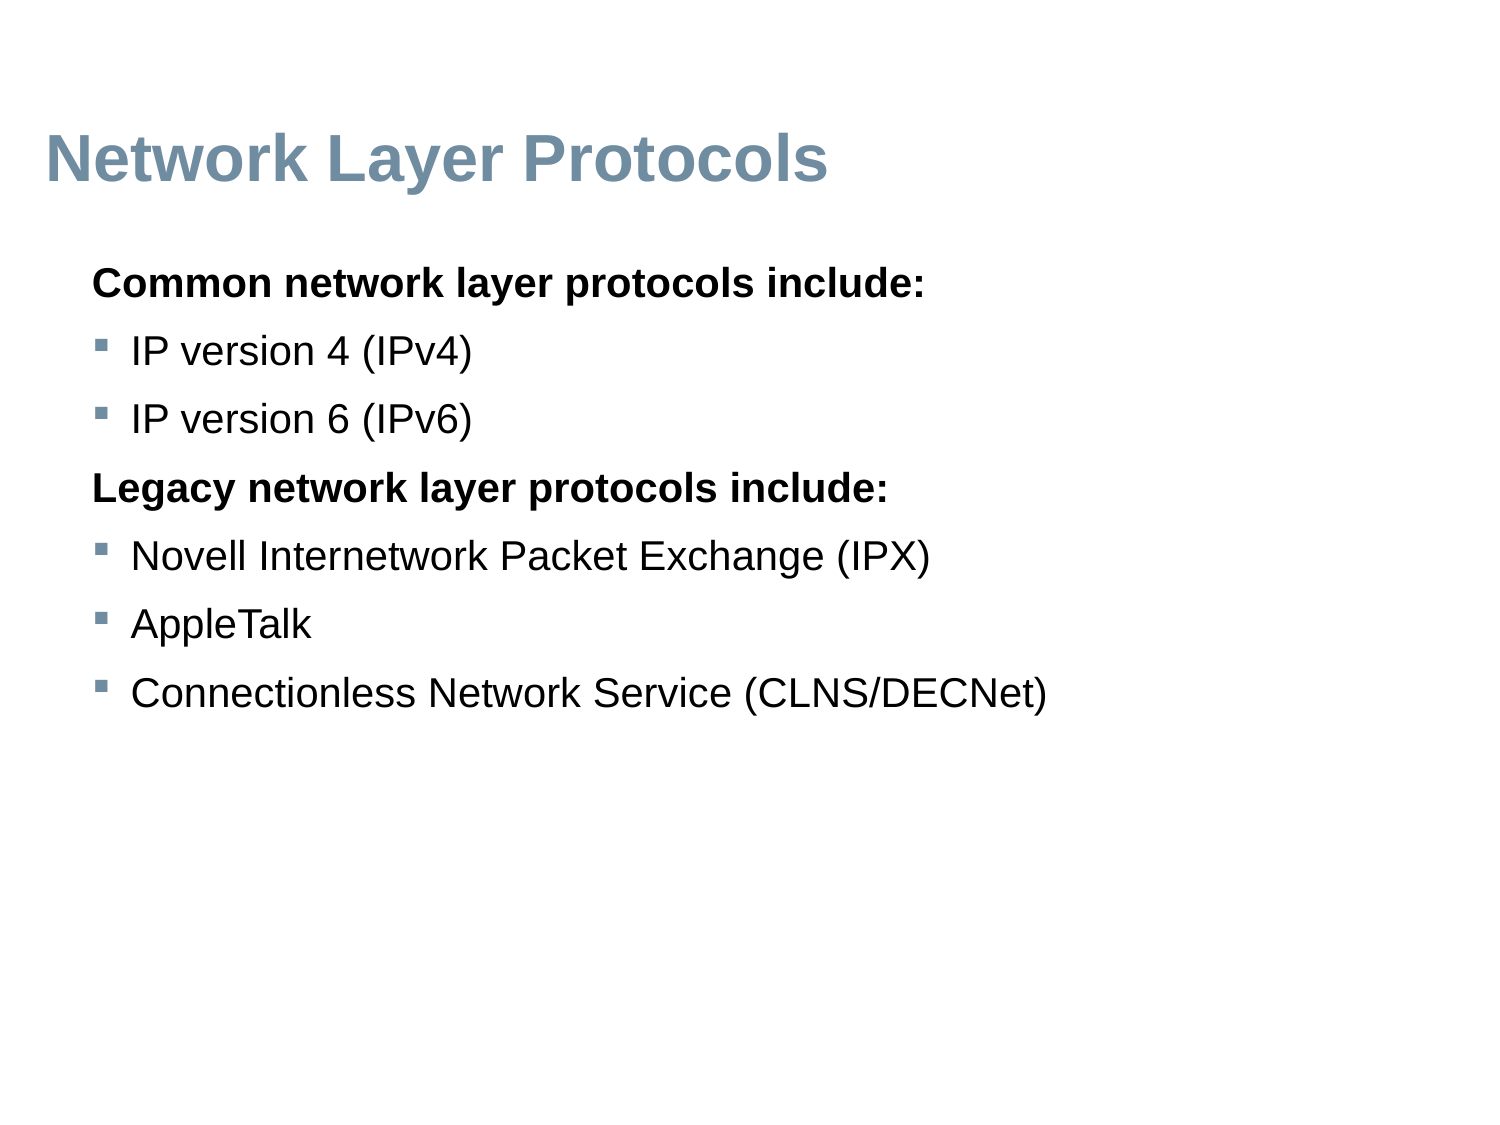

# Network Layer Protocols
Common network layer protocols include:
IP version 4 (IPv4)
IP version 6 (IPv6)
Legacy network layer protocols include:
Novell Internetwork Packet Exchange (IPX)
AppleTalk
Connectionless Network Service (CLNS/DECNet)